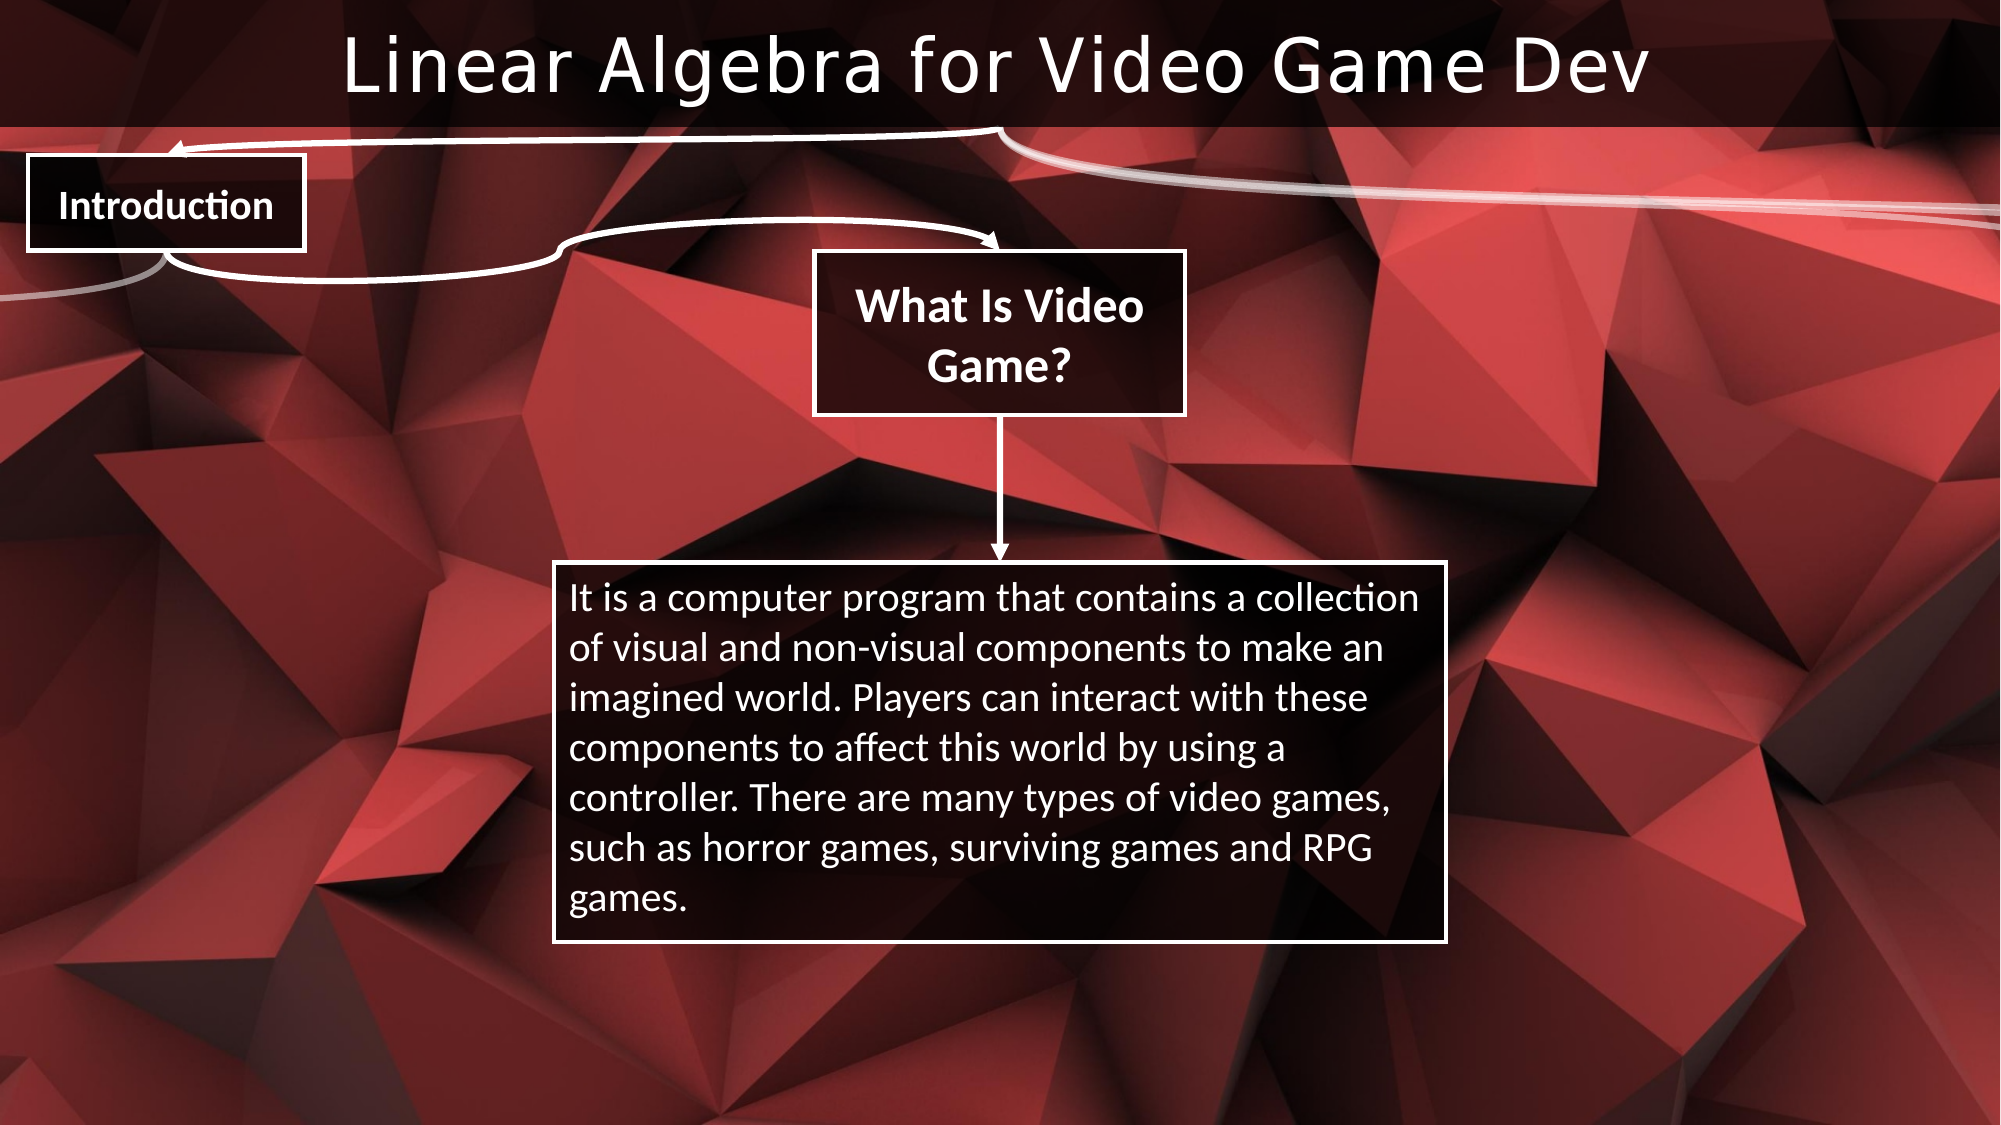

Linear Algebra for Video Game Dev
Introduction
What Is Video Game?
Video Game Dev
Math
Digital Graphics
Video Games vs Movies and Pictures
It is a computer program that contains a collection of visual and non-visual components to make an imagined world. Players can interact with these components to affect this world by using a controller. There are many types of video games, such as horror games, surviving games and RPG games.